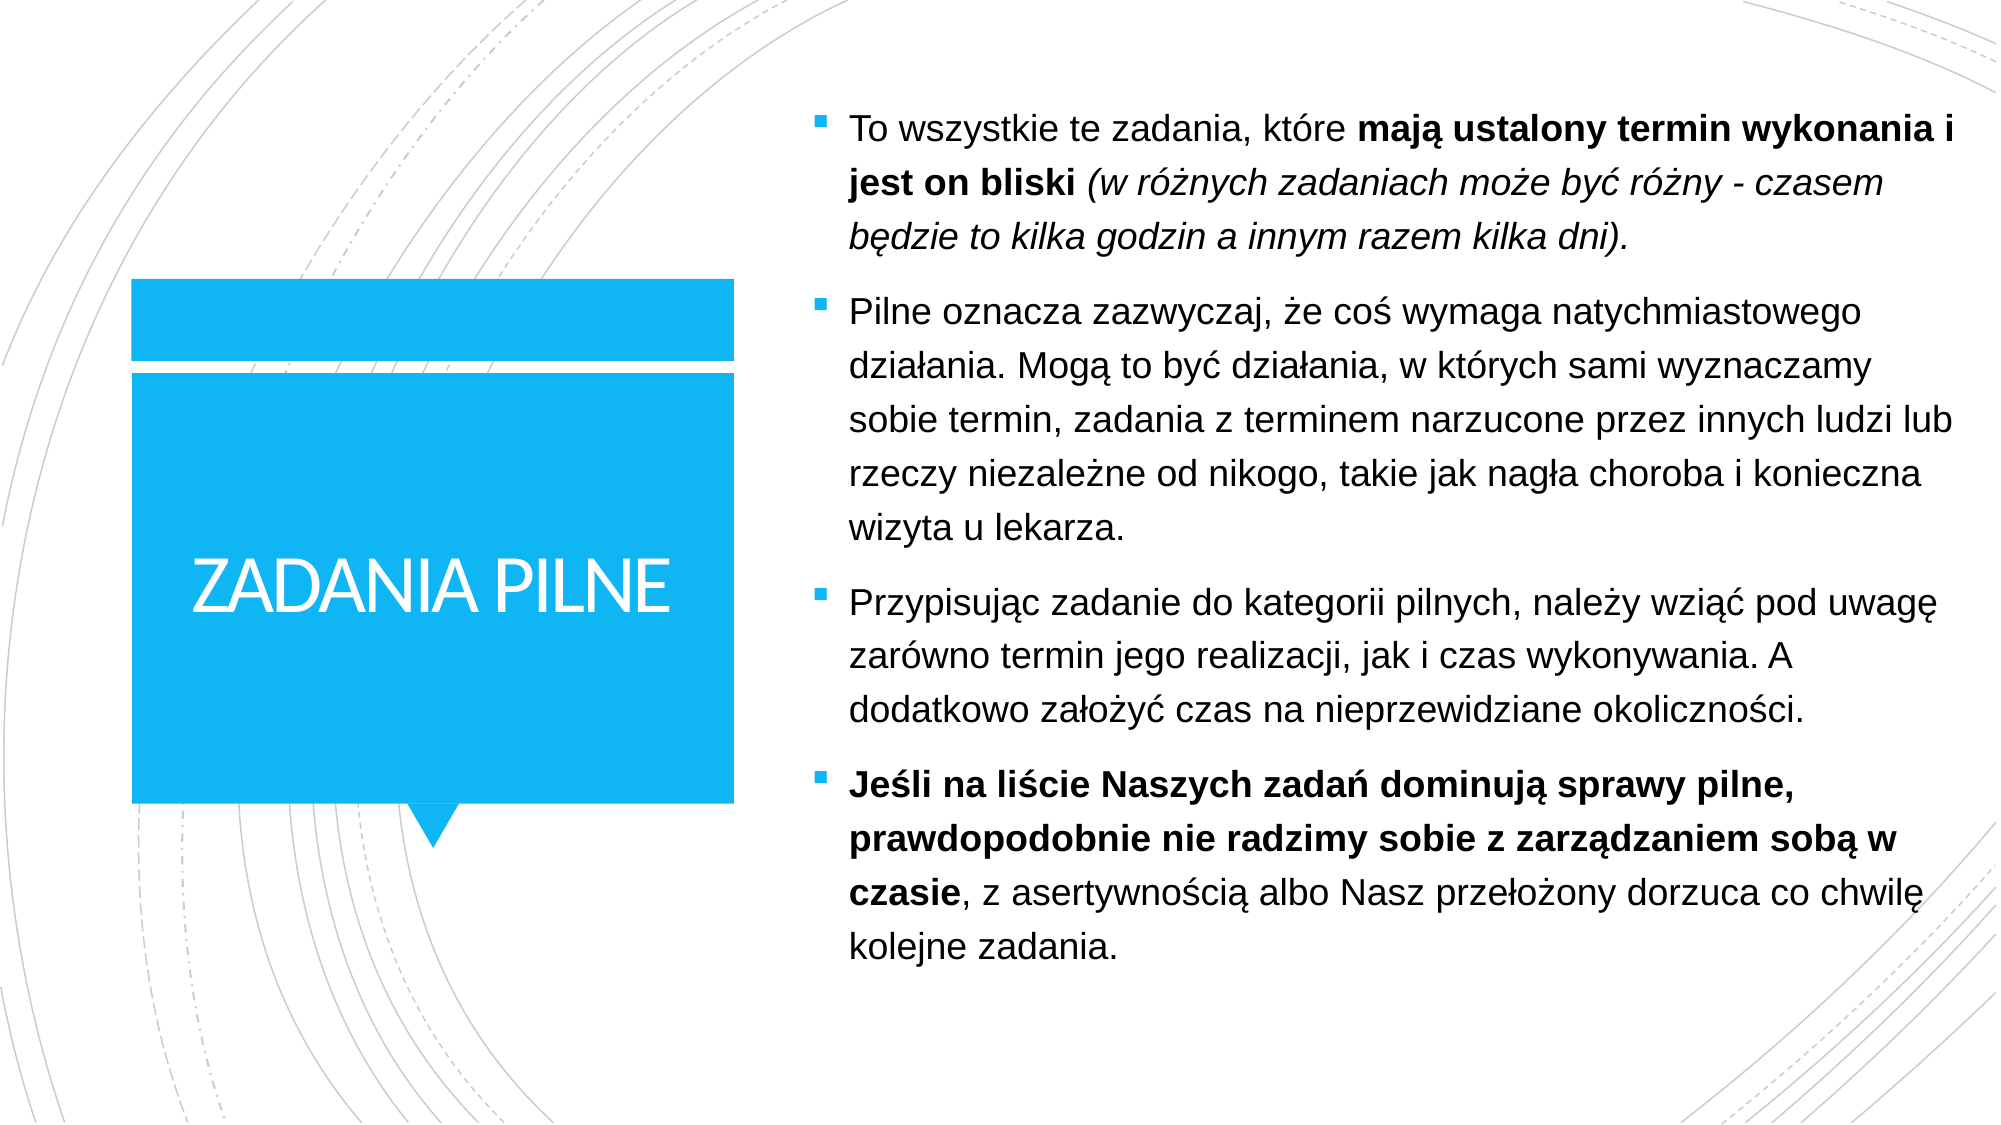

To wszystkie te zadania, które mają ustalony termin wykonania i jest on bliski (w różnych zadaniach może być różny - czasem będzie to kilka godzin a innym razem kilka dni).
Pilne oznacza zazwyczaj, że coś wymaga natychmiastowego działania. Mogą to być działania, w których sami wyznaczamy sobie termin, zadania z terminem narzucone przez innych ludzi lub rzeczy niezależne od nikogo, takie jak nagła choroba i konieczna wizyta u lekarza.
Przypisując zadanie do kategorii pilnych, należy wziąć pod uwagę zarówno termin jego realizacji, jak i czas wykonywania. A dodatkowo założyć czas na nieprzewidziane okoliczności.
Jeśli na liście Naszych zadań dominują sprawy pilne, prawdopodobnie nie radzimy sobie z zarządzaniem sobą w czasie, z asertywnością albo Nasz przełożony dorzuca co chwilę kolejne zadania.

# ZADANIA PILNE